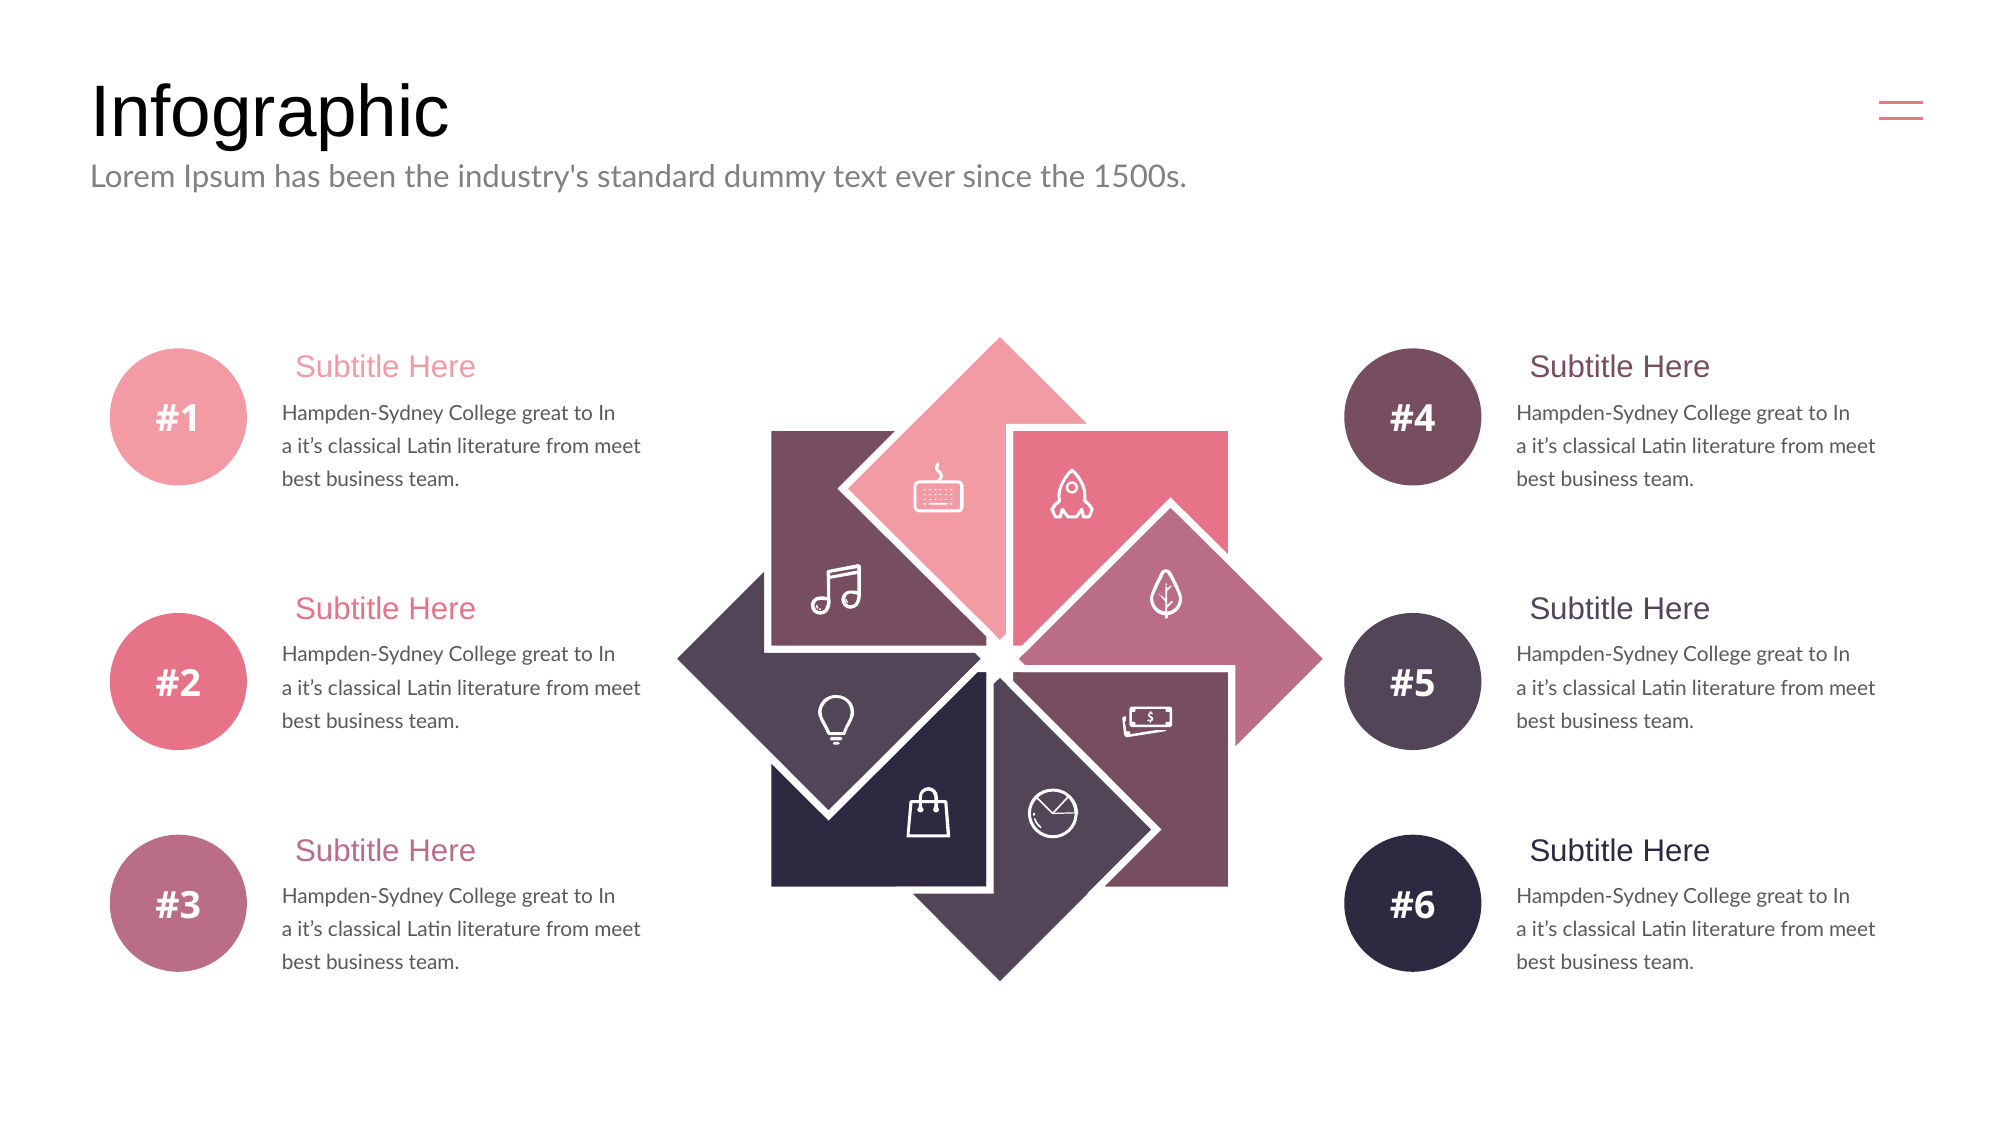

# Infographic
Lorem Ipsum has been the industry's standard dummy text ever since the 1500s.

Subtitle Here
Subtitle Here
#1
#4
Hampden-Sydney College great to In
a it’s classical Latin literature from meet best business team.
Hampden-Sydney College great to In
a it’s classical Latin literature from meet best business team.

Subtitle Here
Subtitle Here
#2
#5
Hampden-Sydney College great to In
a it’s classical Latin literature from meet best business team.
Hampden-Sydney College great to In
a it’s classical Latin literature from meet best business team.

Subtitle Here
Subtitle Here
#3
#6
Hampden-Sydney College great to In
a it’s classical Latin literature from meet best business team.
Hampden-Sydney College great to In
a it’s classical Latin literature from meet best business team.